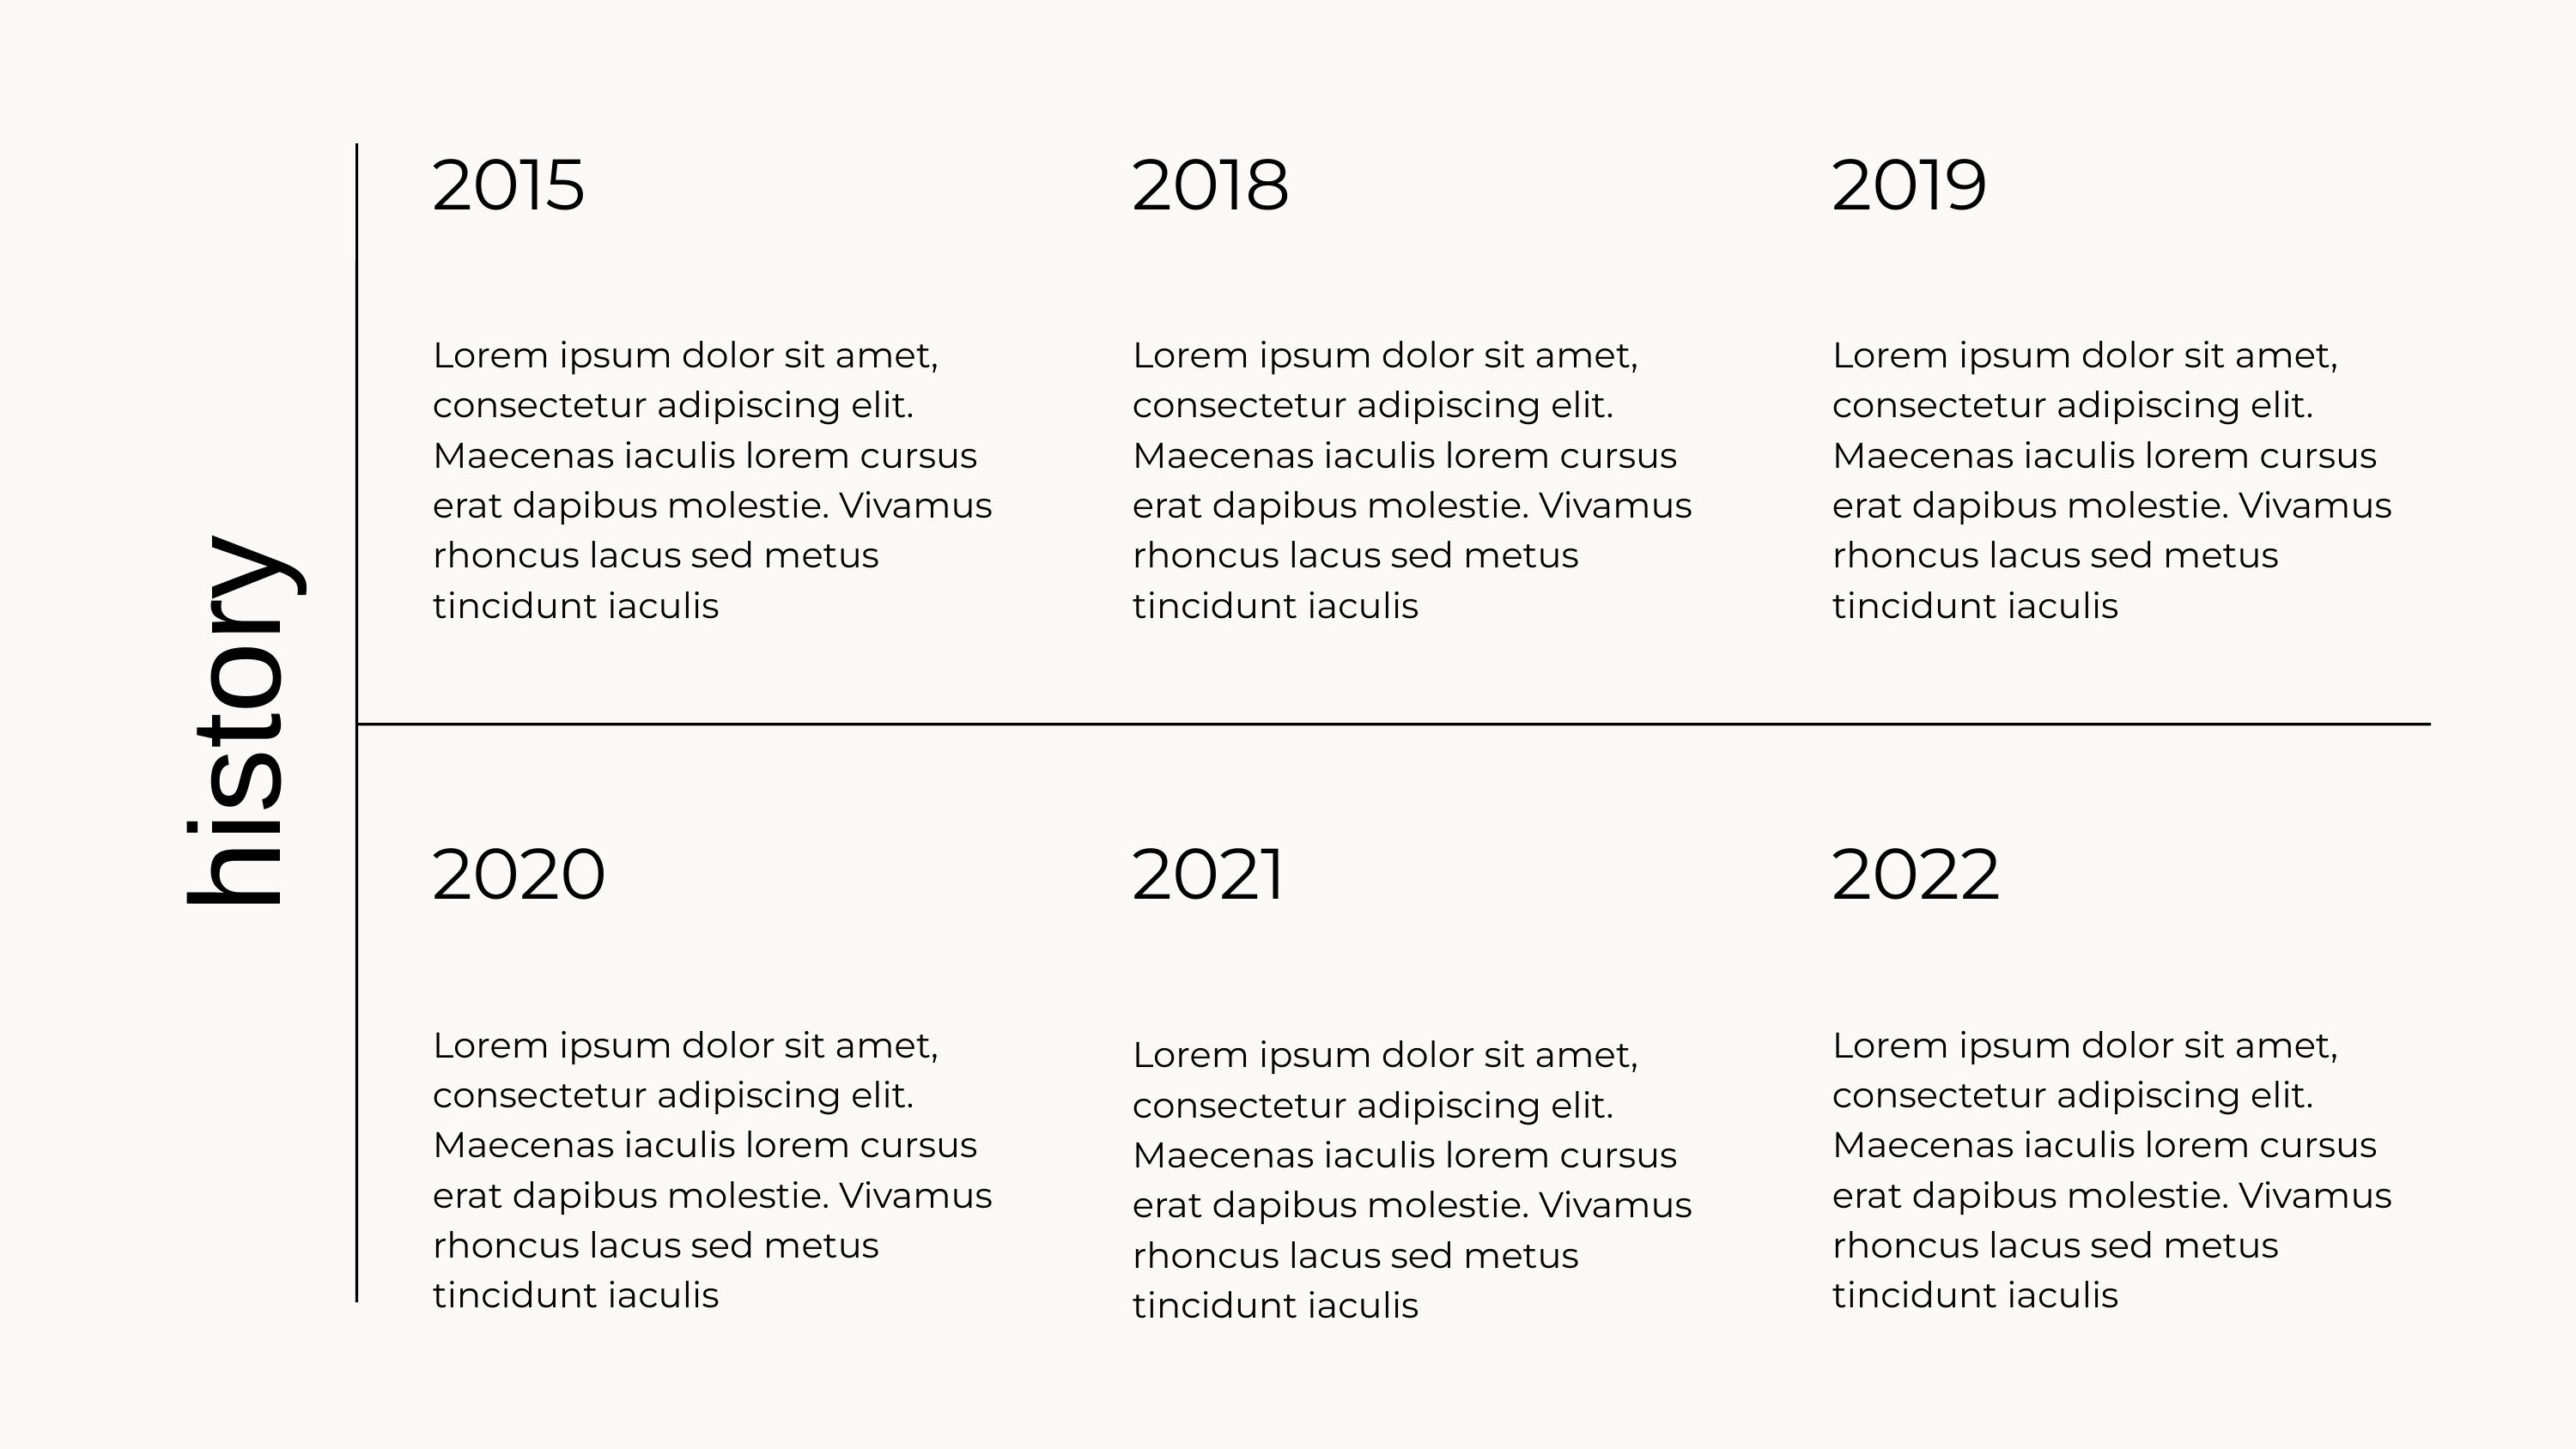

2015
2018
2019
Lorem ipsum dolor sit amet, consectetur adipiscing elit. Maecenas iaculis lorem cursus erat dapibus molestie. Vivamus rhoncus lacus sed metus tincidunt iaculis
Lorem ipsum dolor sit amet, consectetur adipiscing elit. Maecenas iaculis lorem cursus erat dapibus molestie. Vivamus rhoncus lacus sed metus tincidunt iaculis
Lorem ipsum dolor sit amet, consectetur adipiscing elit. Maecenas iaculis lorem cursus erat dapibus molestie. Vivamus rhoncus lacus sed metus tincidunt iaculis
history

2020
2021
2022
Lorem ipsum dolor sit amet, consectetur adipiscing elit. Maecenas iaculis lorem cursus erat dapibus molestie. Vivamus rhoncus lacus sed metus tincidunt iaculis
Lorem ipsum dolor sit amet, consectetur adipiscing elit. Maecenas iaculis lorem cursus erat dapibus molestie. Vivamus rhoncus lacus sed metus tincidunt iaculis
Lorem ipsum dolor sit amet, consectetur adipiscing elit. Maecenas iaculis lorem cursus erat dapibus molestie. Vivamus rhoncus lacus sed metus tincidunt iaculis